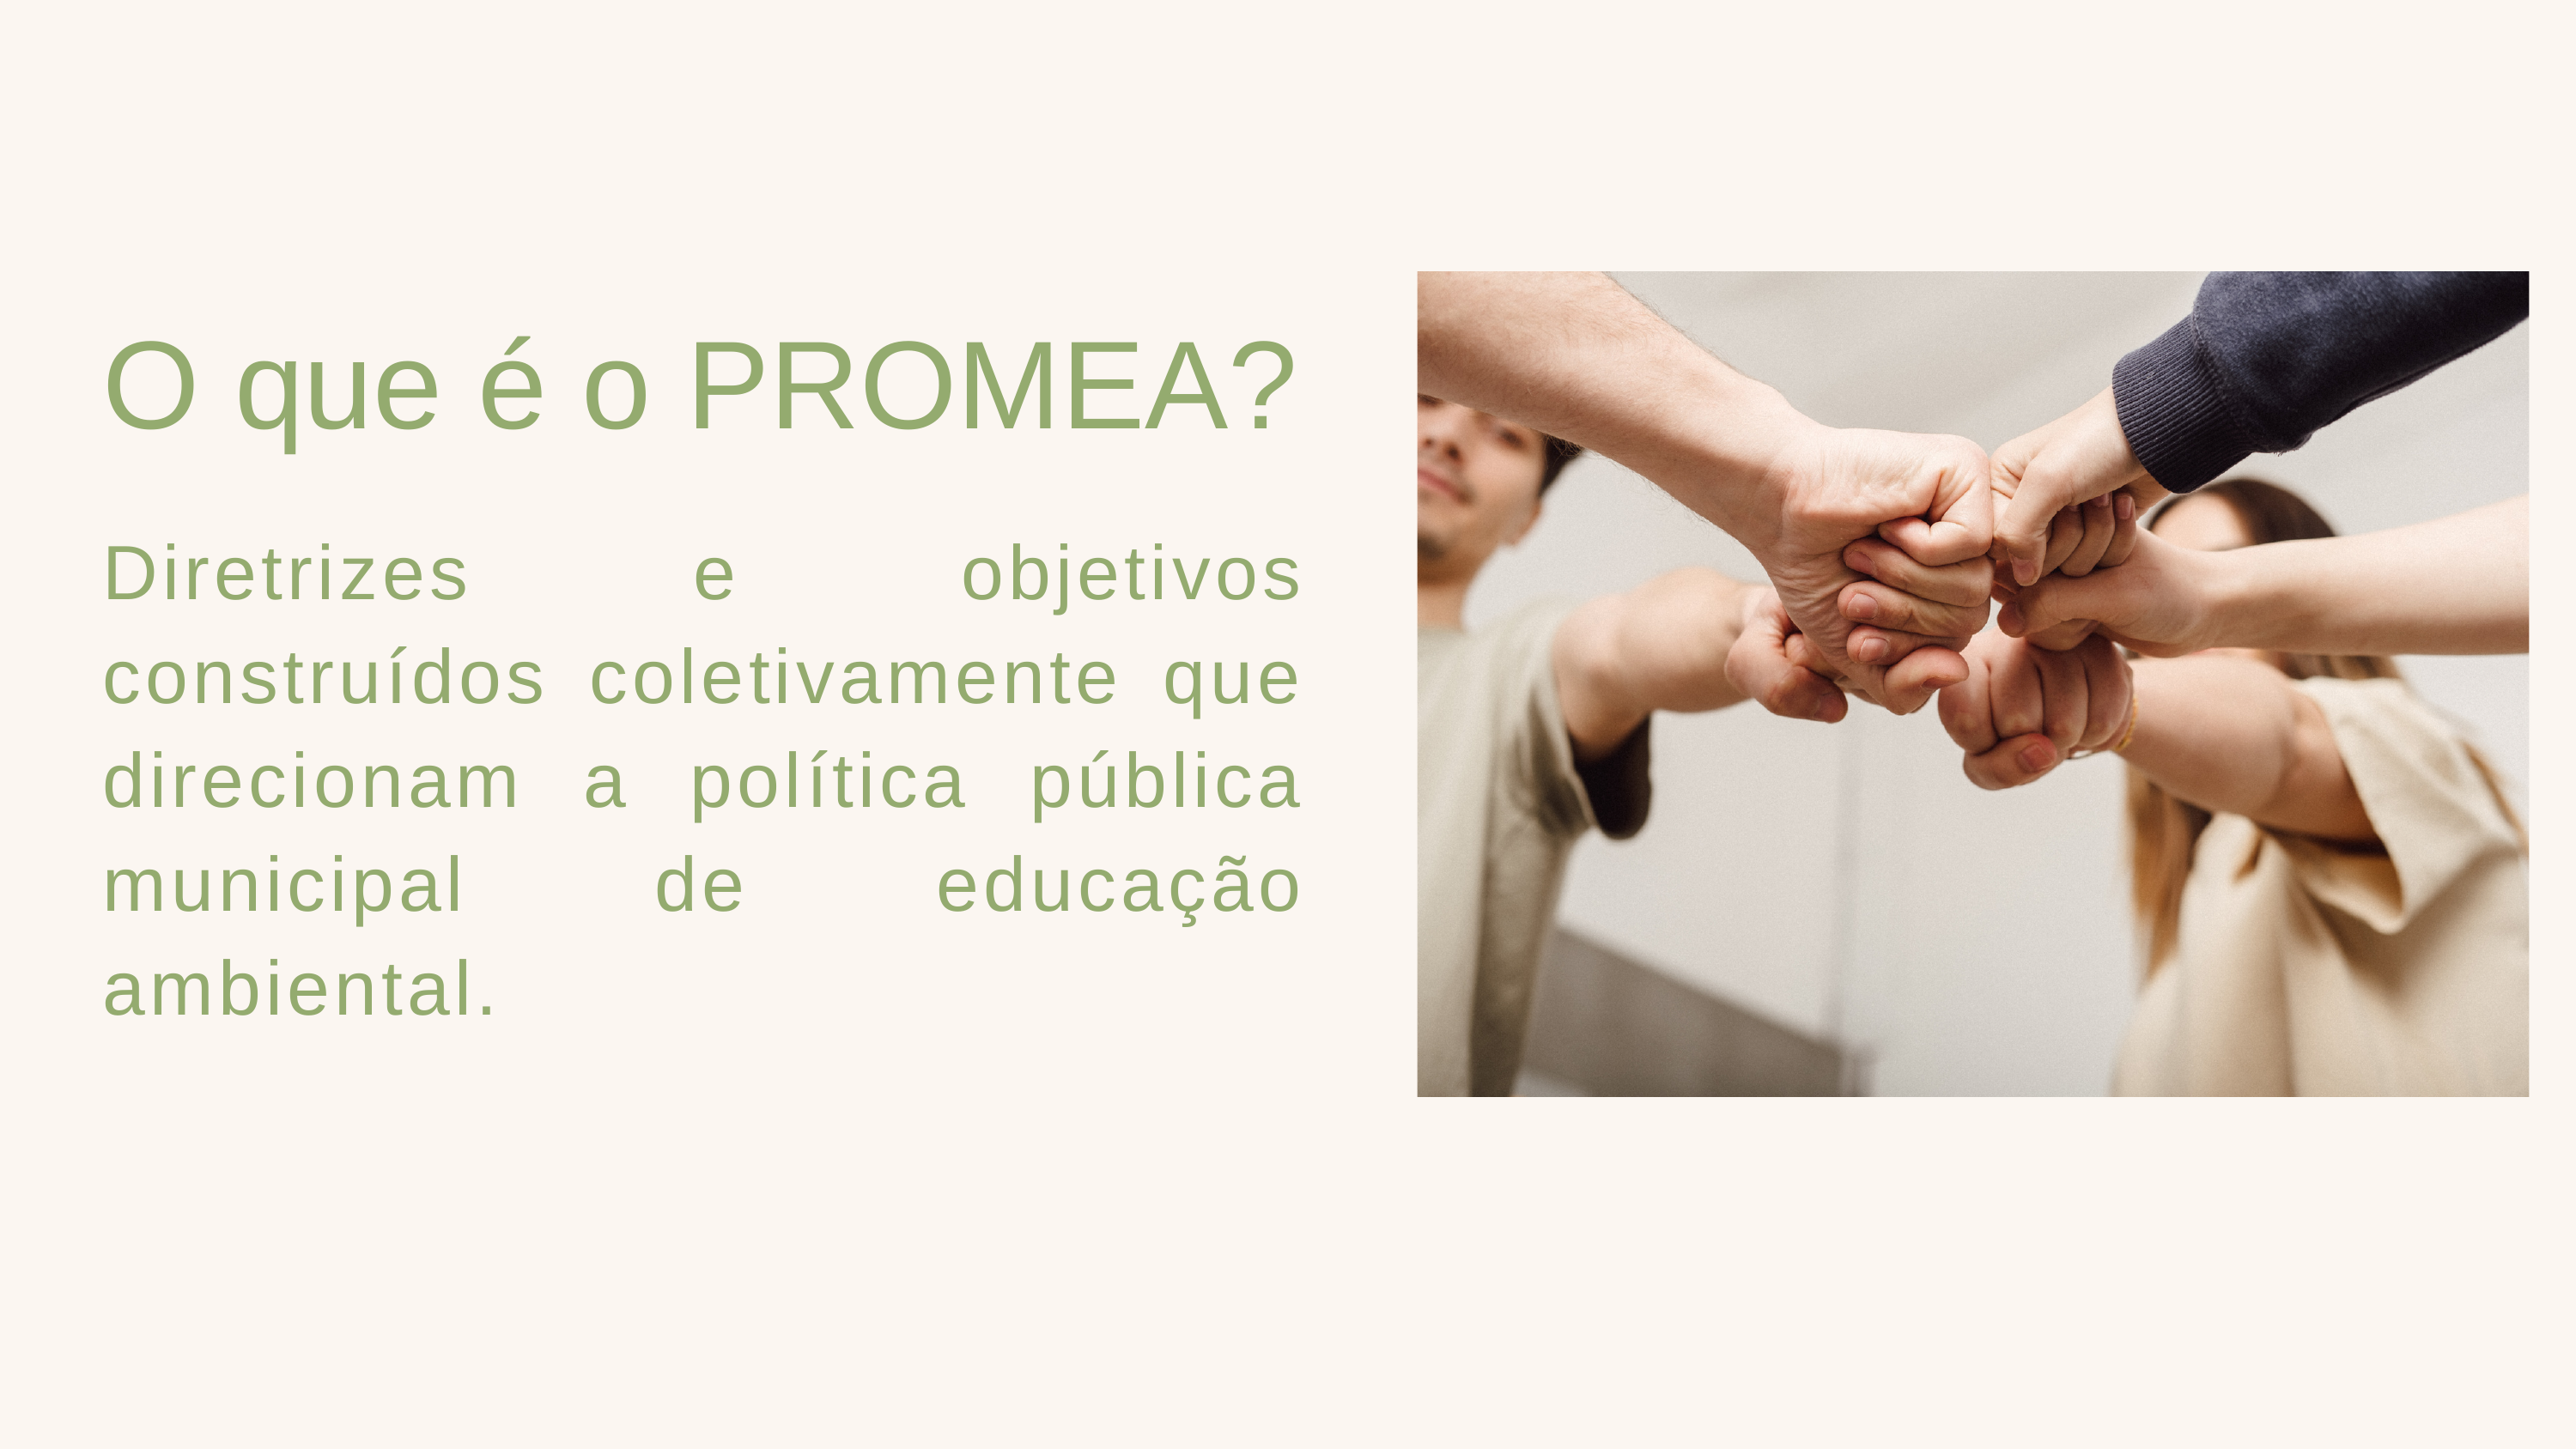

O que é o PROMEA?
Diretrizes e objetivos construídos coletivamente que direcionam a política pública municipal de educação ambiental.